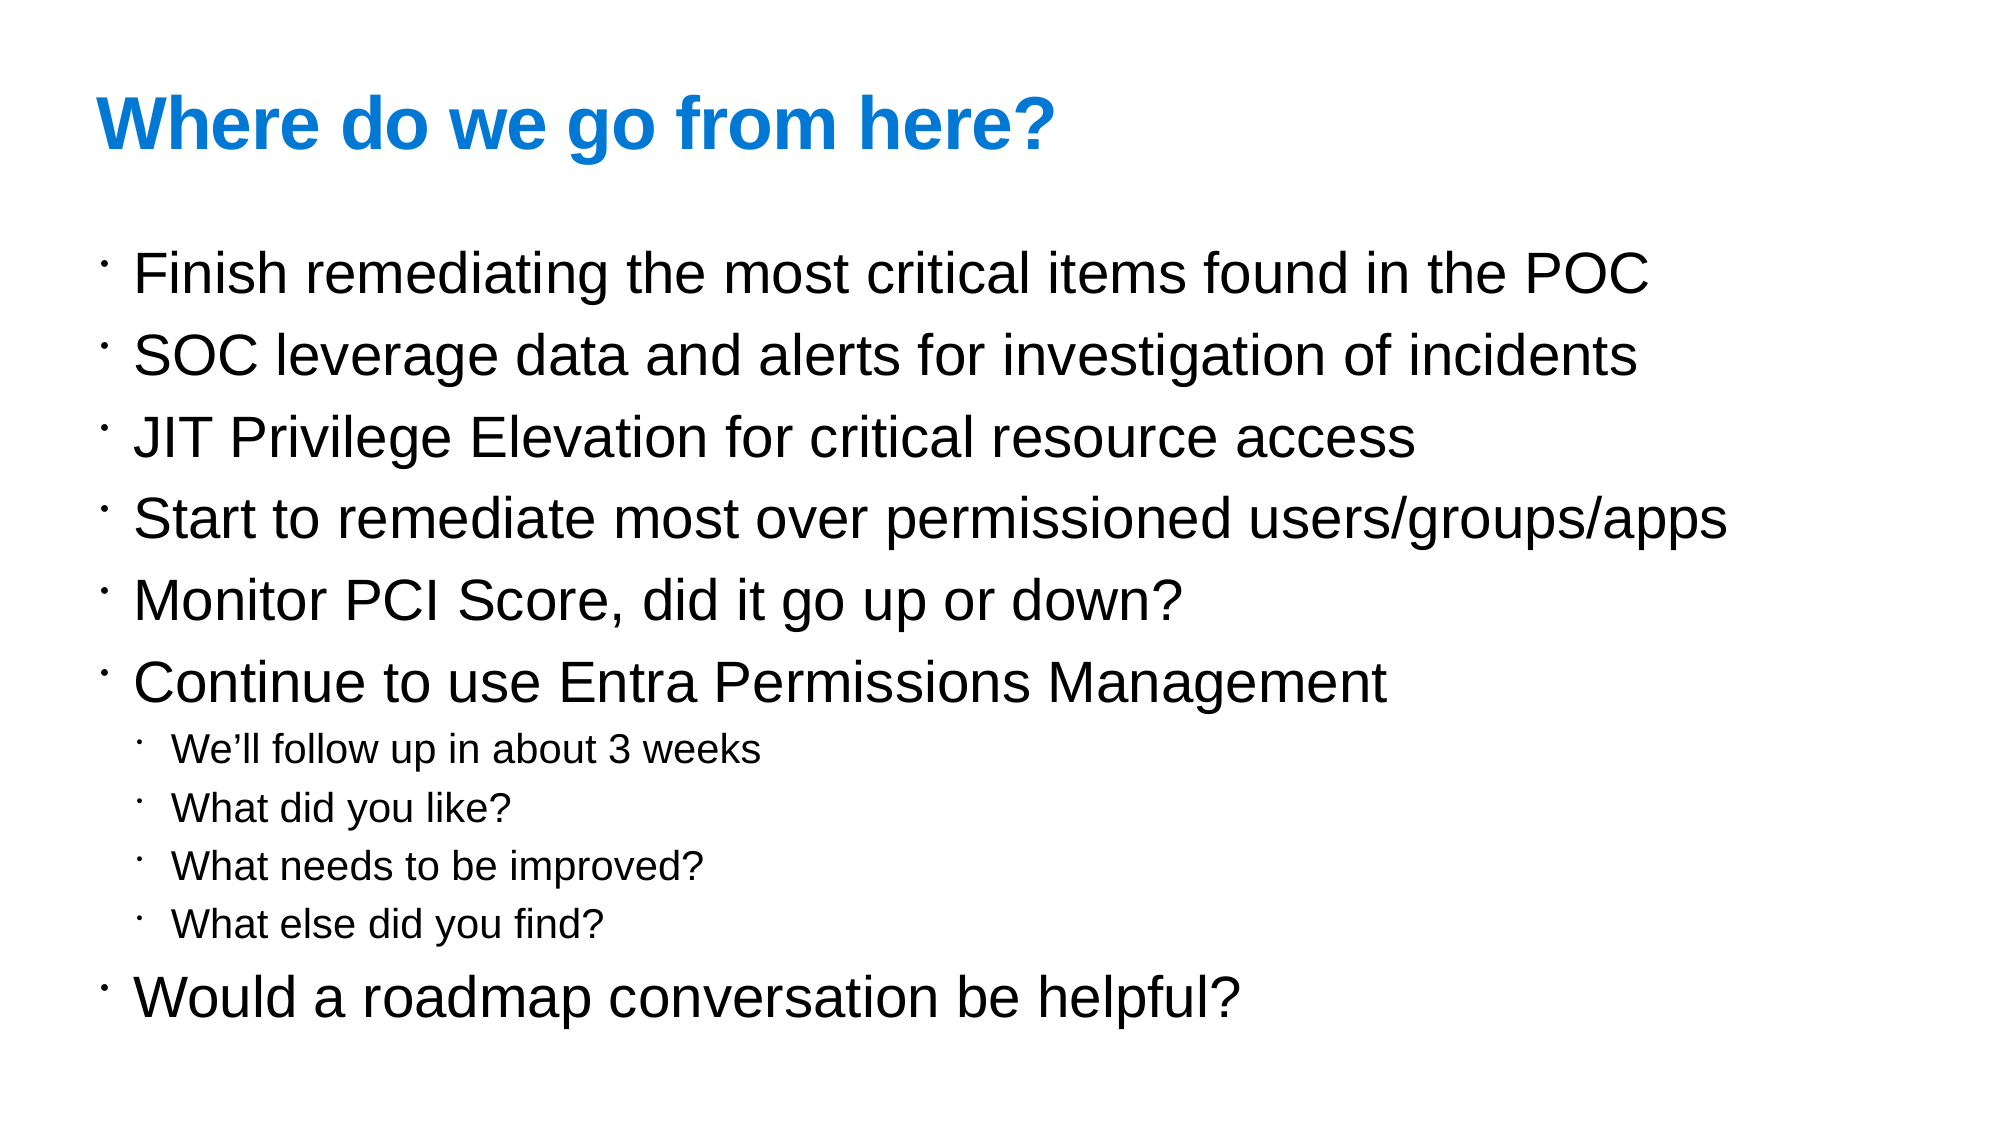

# Where do we go from here?
Finish remediating the most critical items found in the POC
SOC leverage data and alerts for investigation of incidents
JIT Privilege Elevation for critical resource access
Start to remediate most over permissioned users/groups/apps
Monitor PCI Score, did it go up or down?
Continue to use Entra Permissions Management
We’ll follow up in about 3 weeks
What did you like?
What needs to be improved?
What else did you find?
Would a roadmap conversation be helpful?